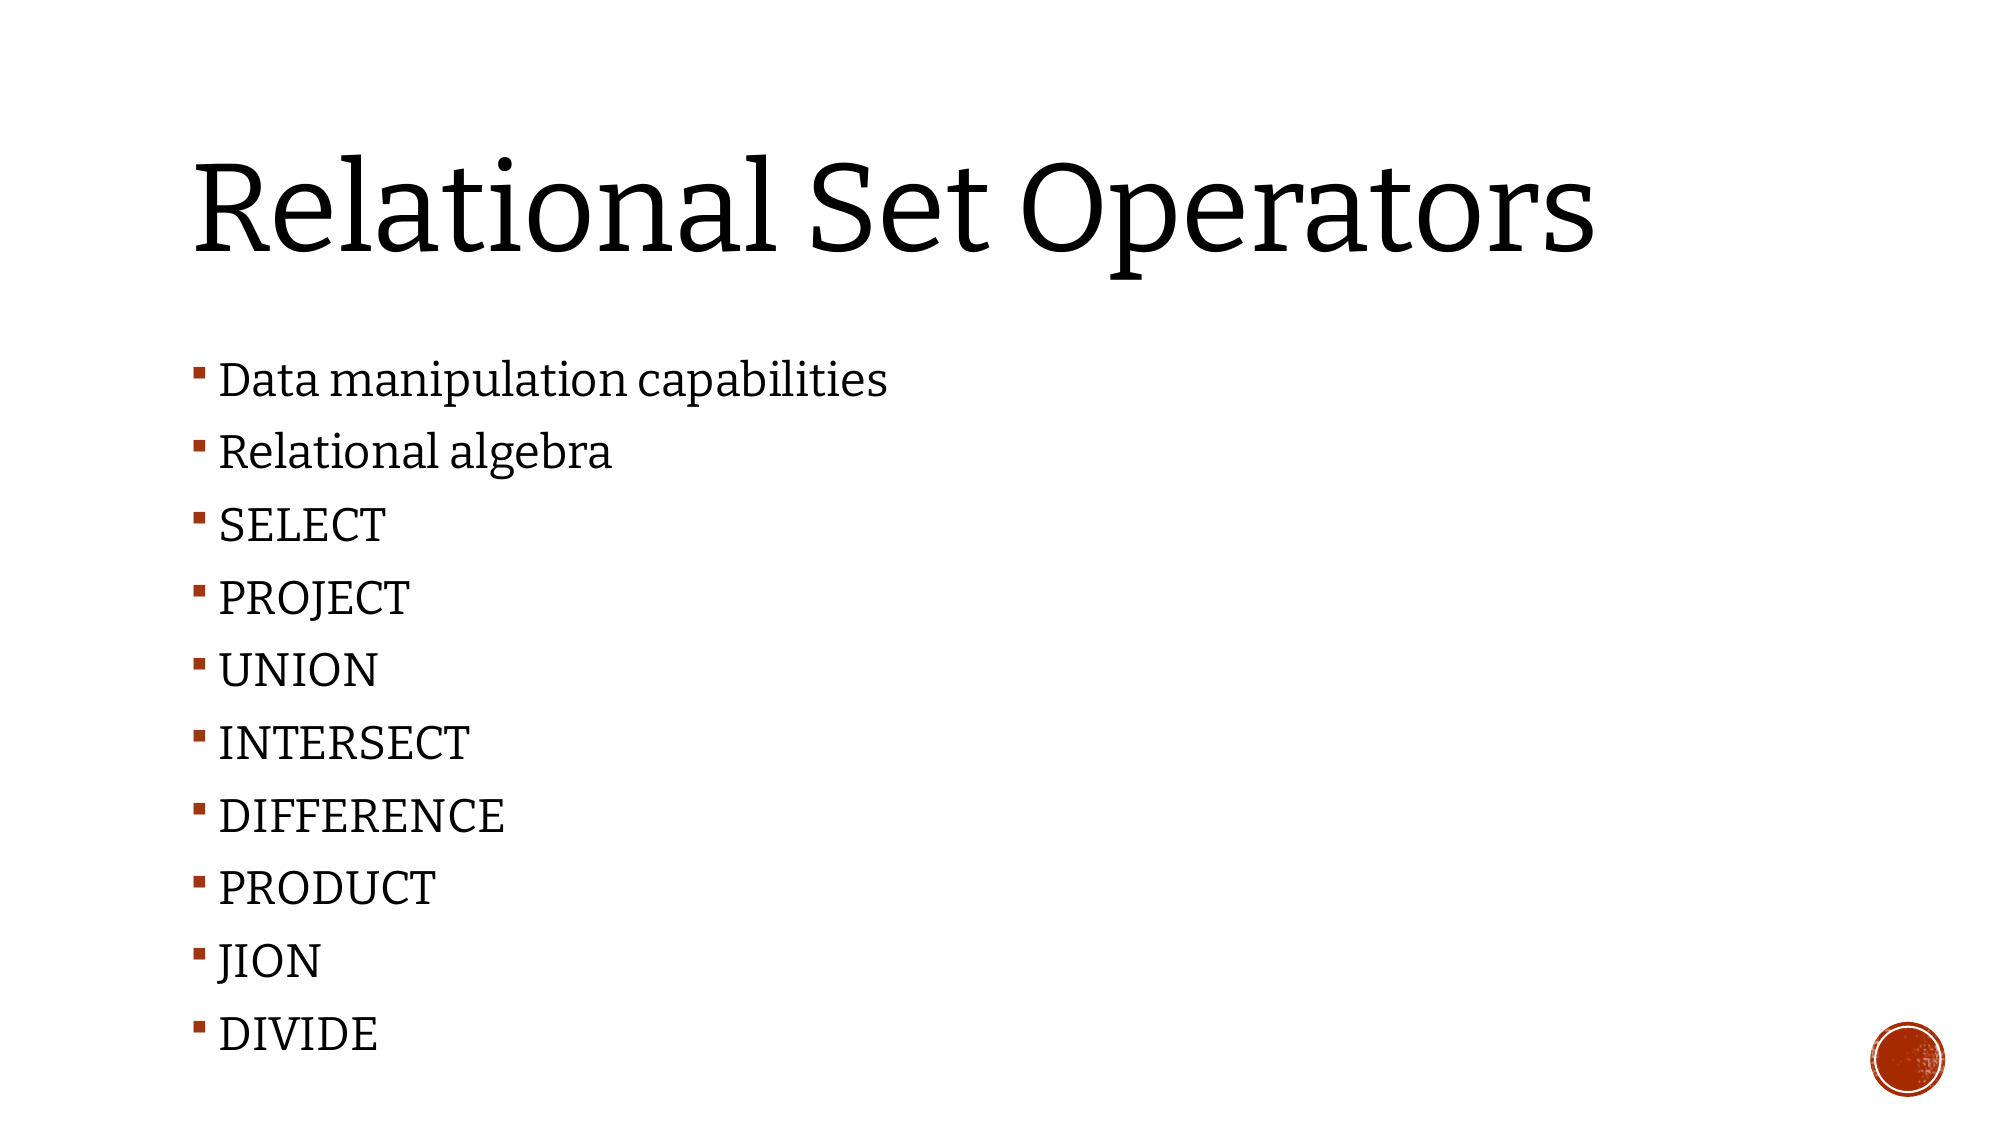

# Relational Set Operators
Data manipulation capabilities
Relational algebra
SELECT
PROJECT
UNION
INTERSECT
DIFFERENCE
PRODUCT
JION
DIVIDE